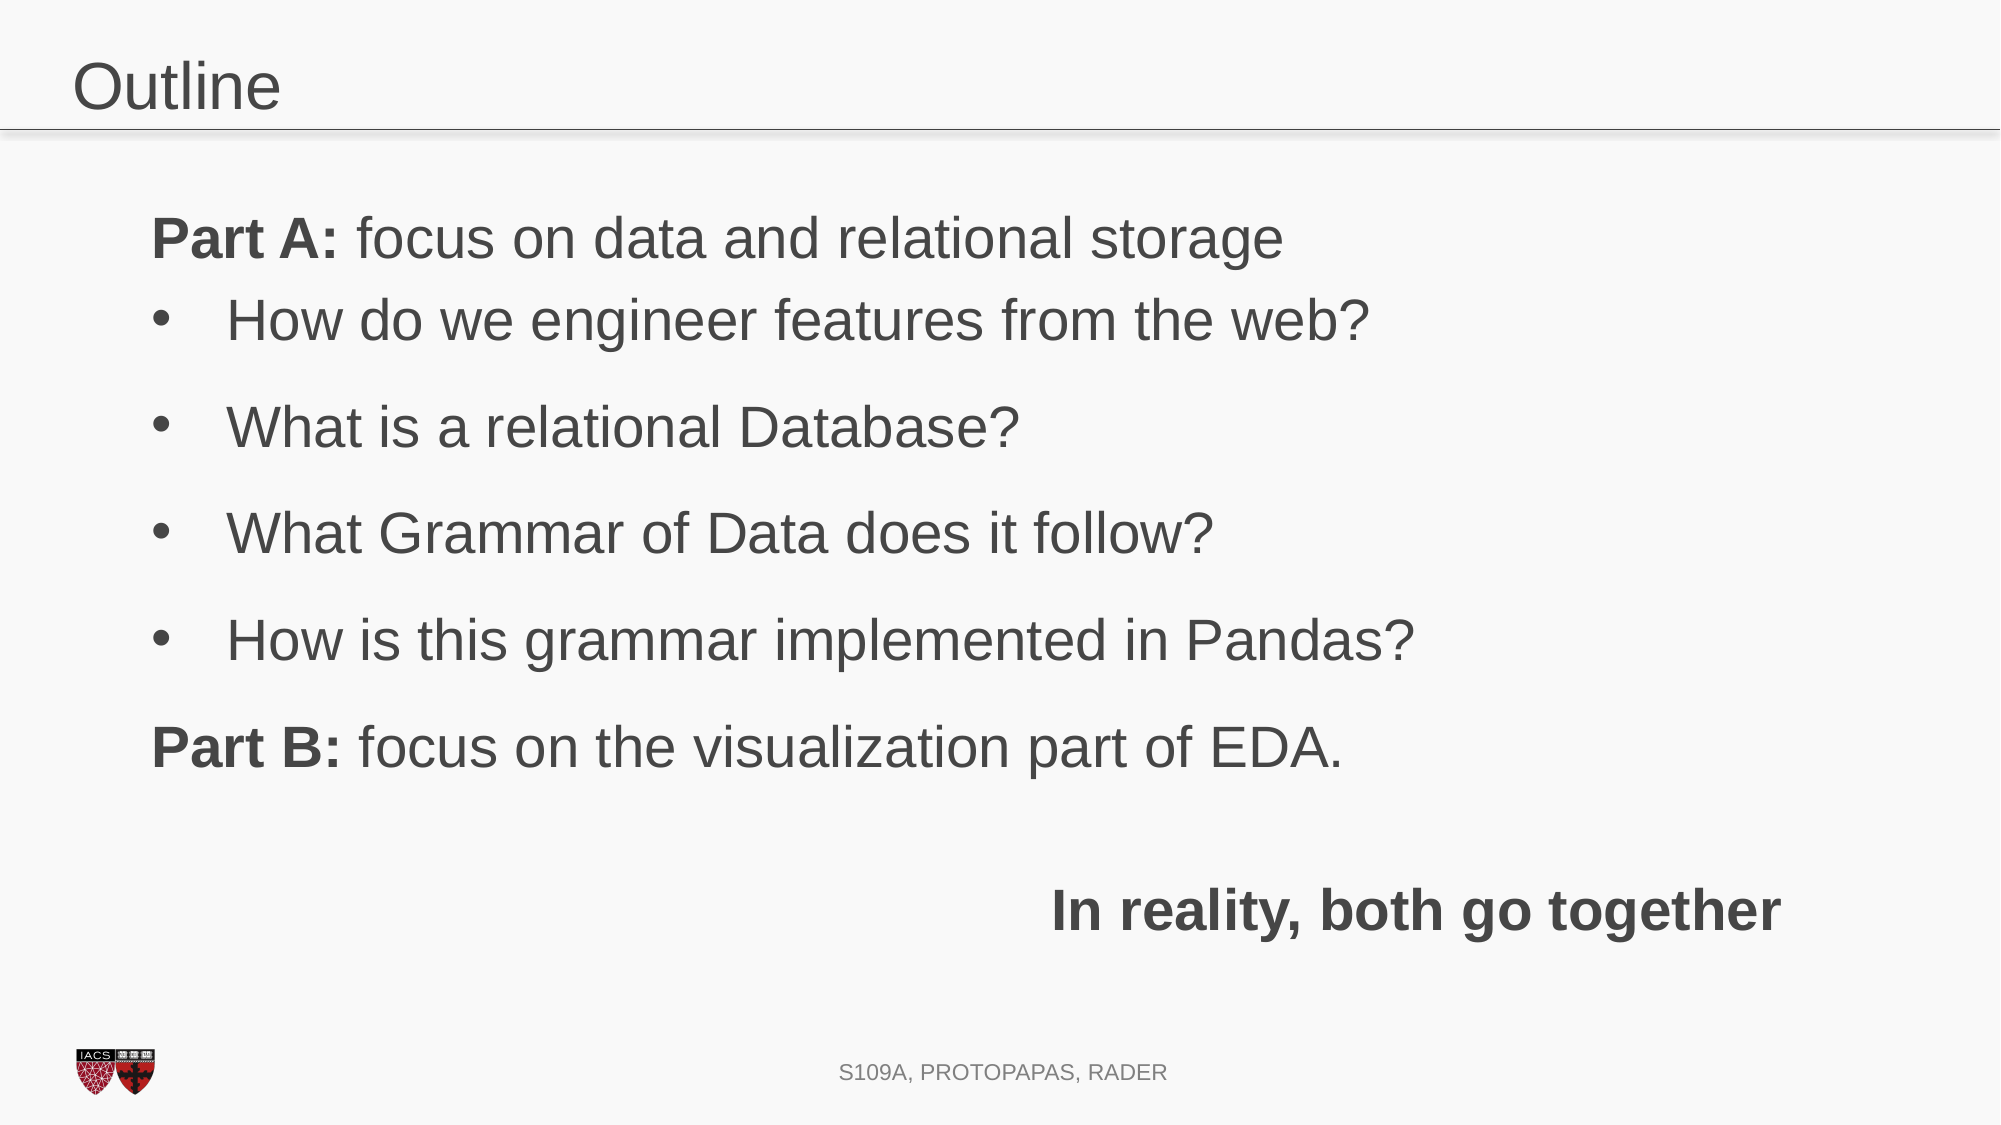

# Outline
Part A: focus on data and relational storage
How do we engineer features from the web?
What is a relational Database?
What Grammar of Data does it follow?
How is this grammar implemented in Pandas?
Part B: focus on the visualization part of EDA.

						In reality, both go together